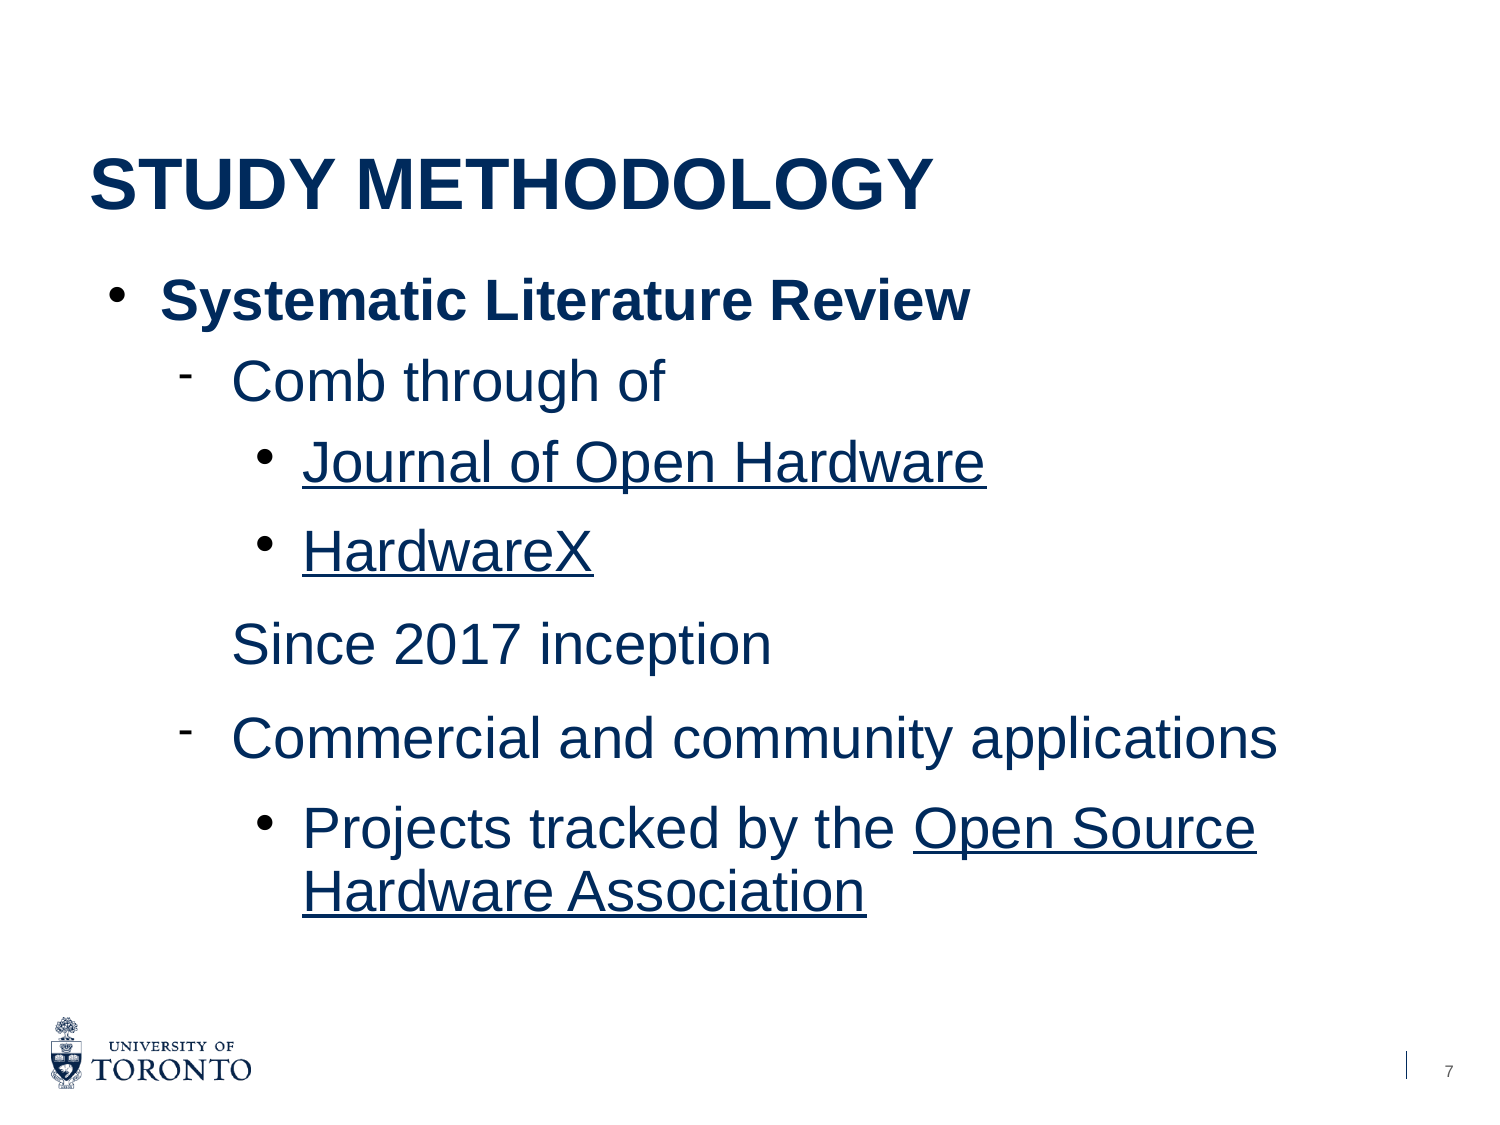

Study Methodology
# Systematic Literature Review
Comb through of
Journal of Open Hardware
HardwareX
Since 2017 inception
Commercial and community applications
Projects tracked by the Open Source Hardware Association
7